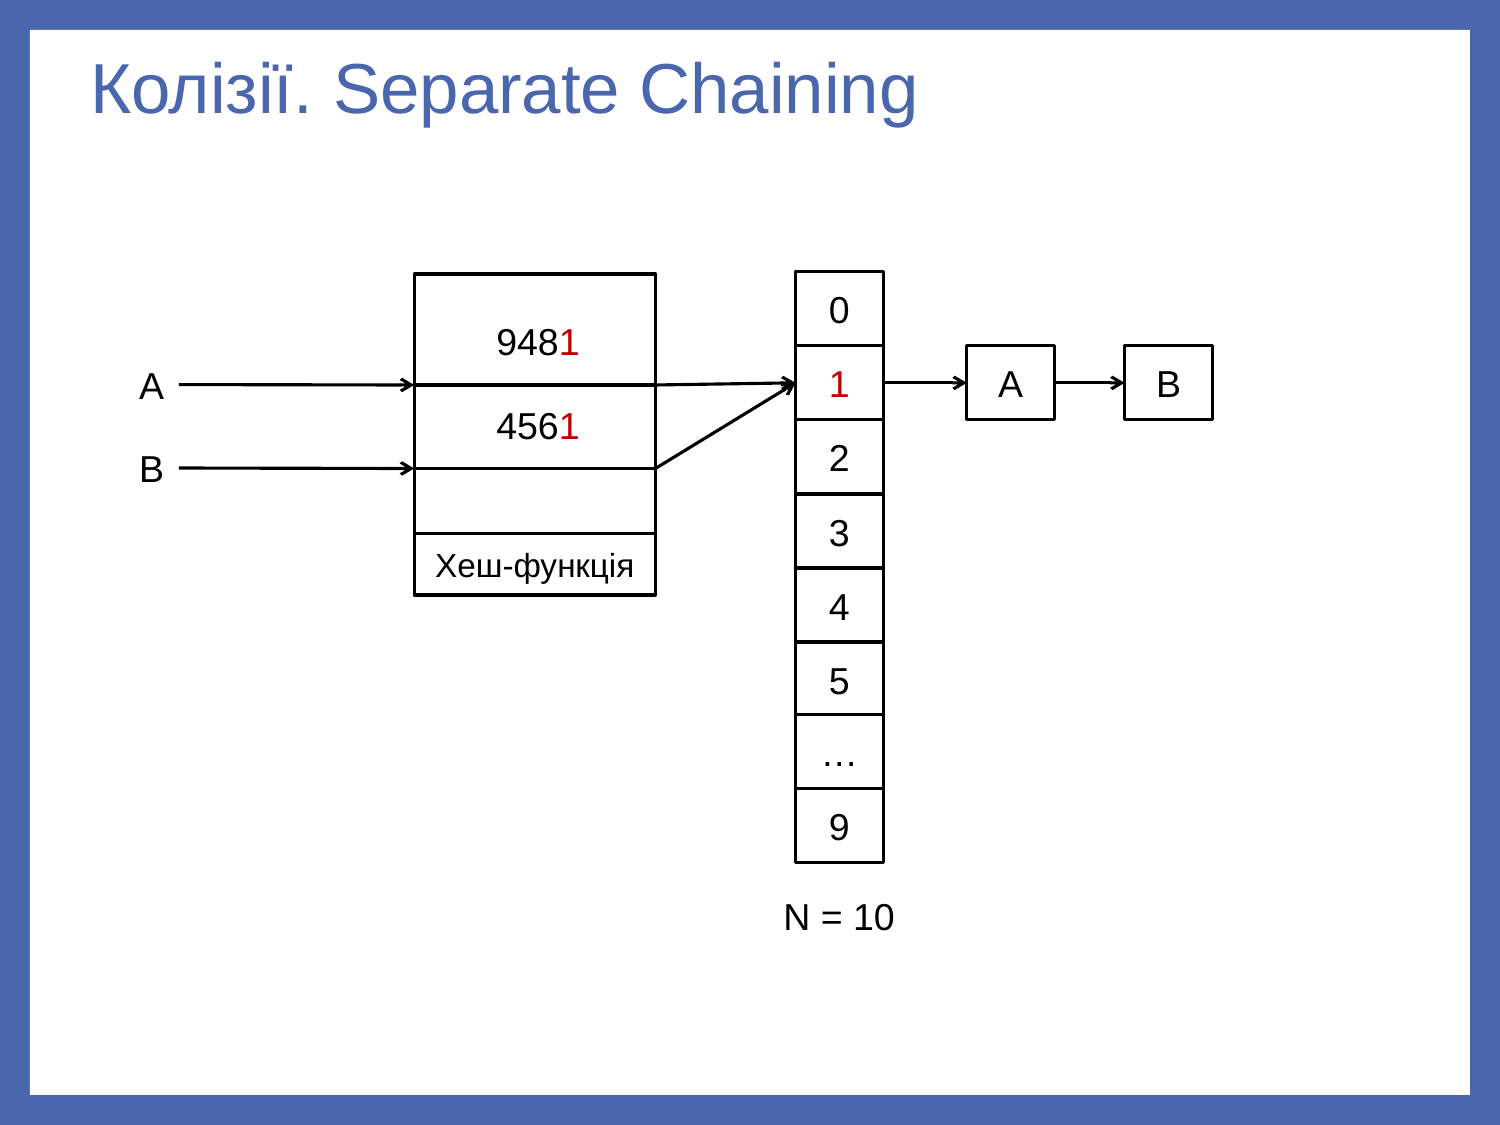

# Колізії. Separate Chaining
0

9481
1
A
B
А
4561
2
В
3
Хеш-функція
4
5
…
9
N = 10